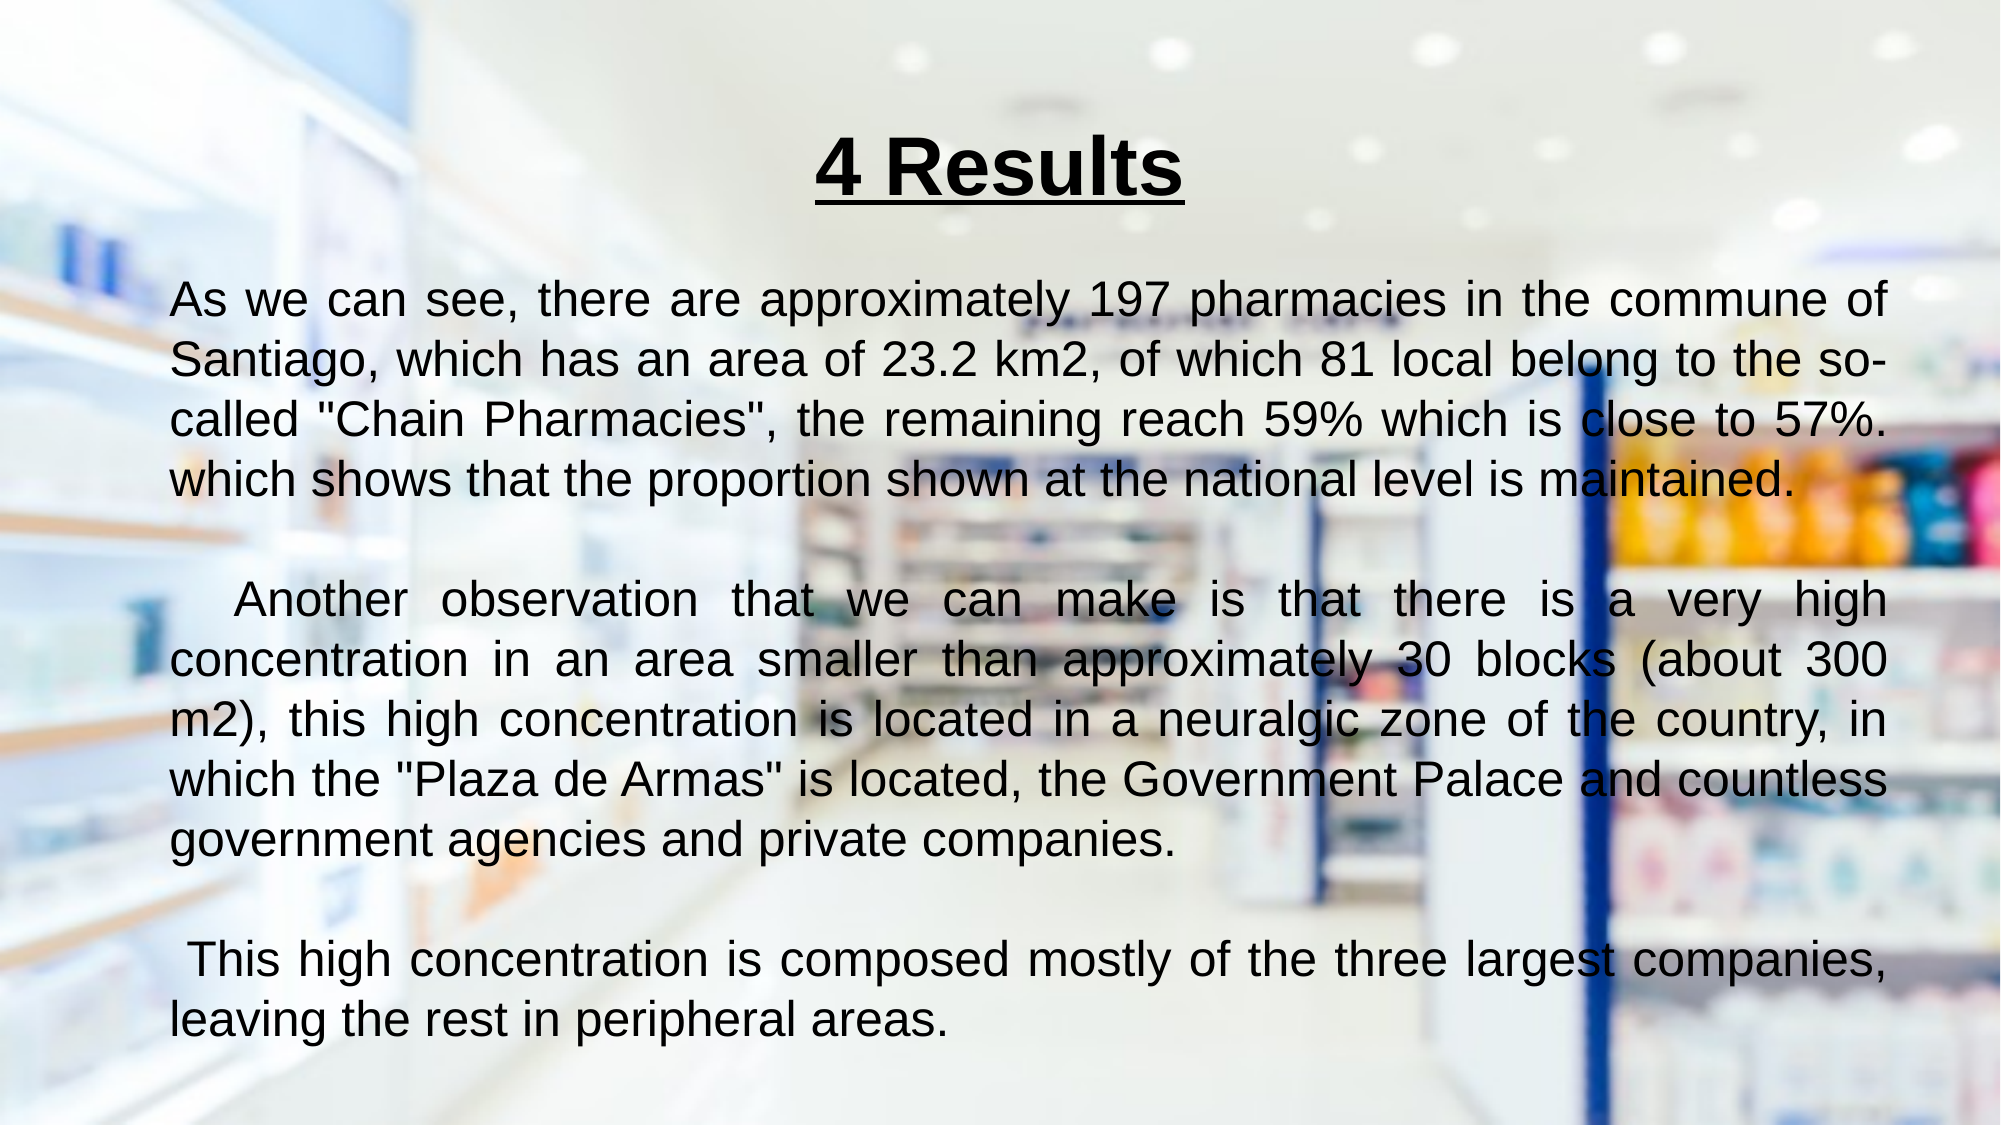

# 4 Results
As we can see, there are approximately 197 pharmacies in the commune of Santiago, which has an area of 23.2 km2, of which 81 local belong to the so-called "Chain Pharmacies", the remaining reach 59% which is close to 57%. which shows that the proportion shown at the national level is maintained.

  Another observation that we can make is that there is a very high concentration in an area smaller than approximately 30 blocks (about 300 m2), this high concentration is located in a neuralgic zone of the country, in which the "Plaza de Armas" is located, the Government Palace and countless government agencies and private companies.

 This high concentration is composed mostly of the three largest companies, leaving the rest in peripheral areas.